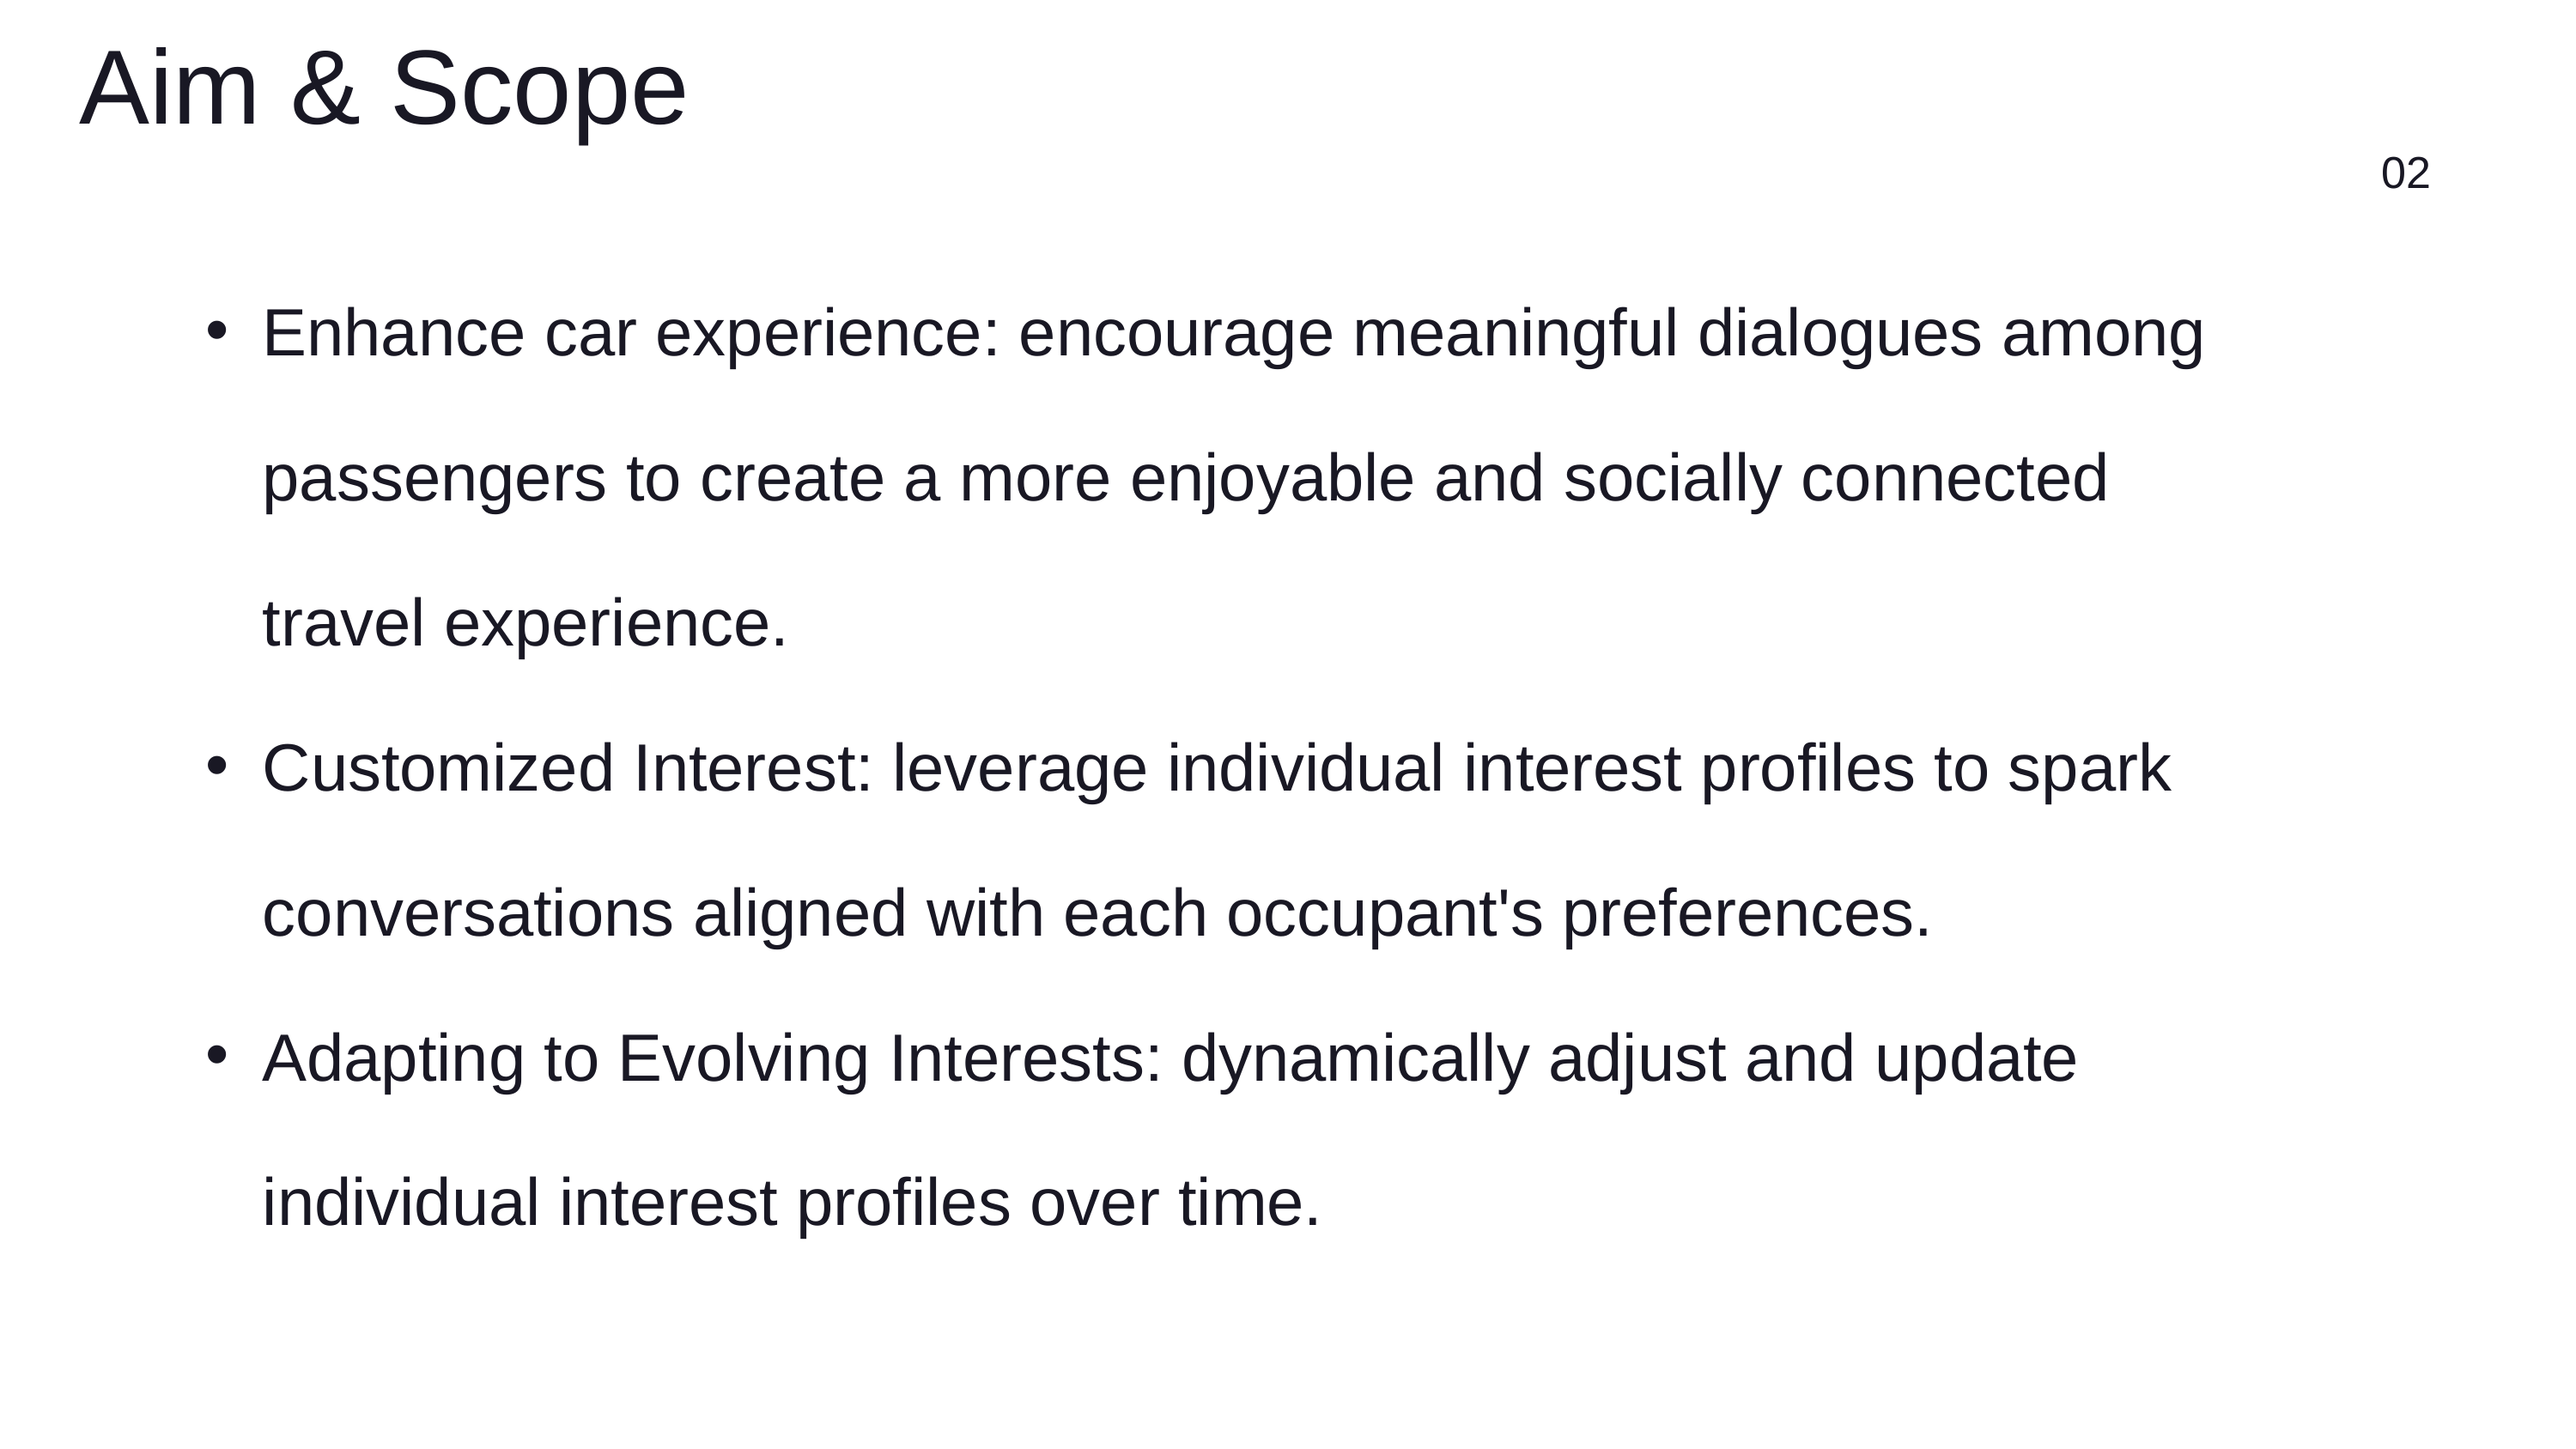

Aim & Scope
02
Enhance car experience: encourage meaningful dialogues among passengers to create a more enjoyable and socially connected travel experience.
Customized Interest: leverage individual interest profiles to spark conversations aligned with each occupant's preferences.
Adapting to Evolving Interests: dynamically adjust and update individual interest profiles over time.